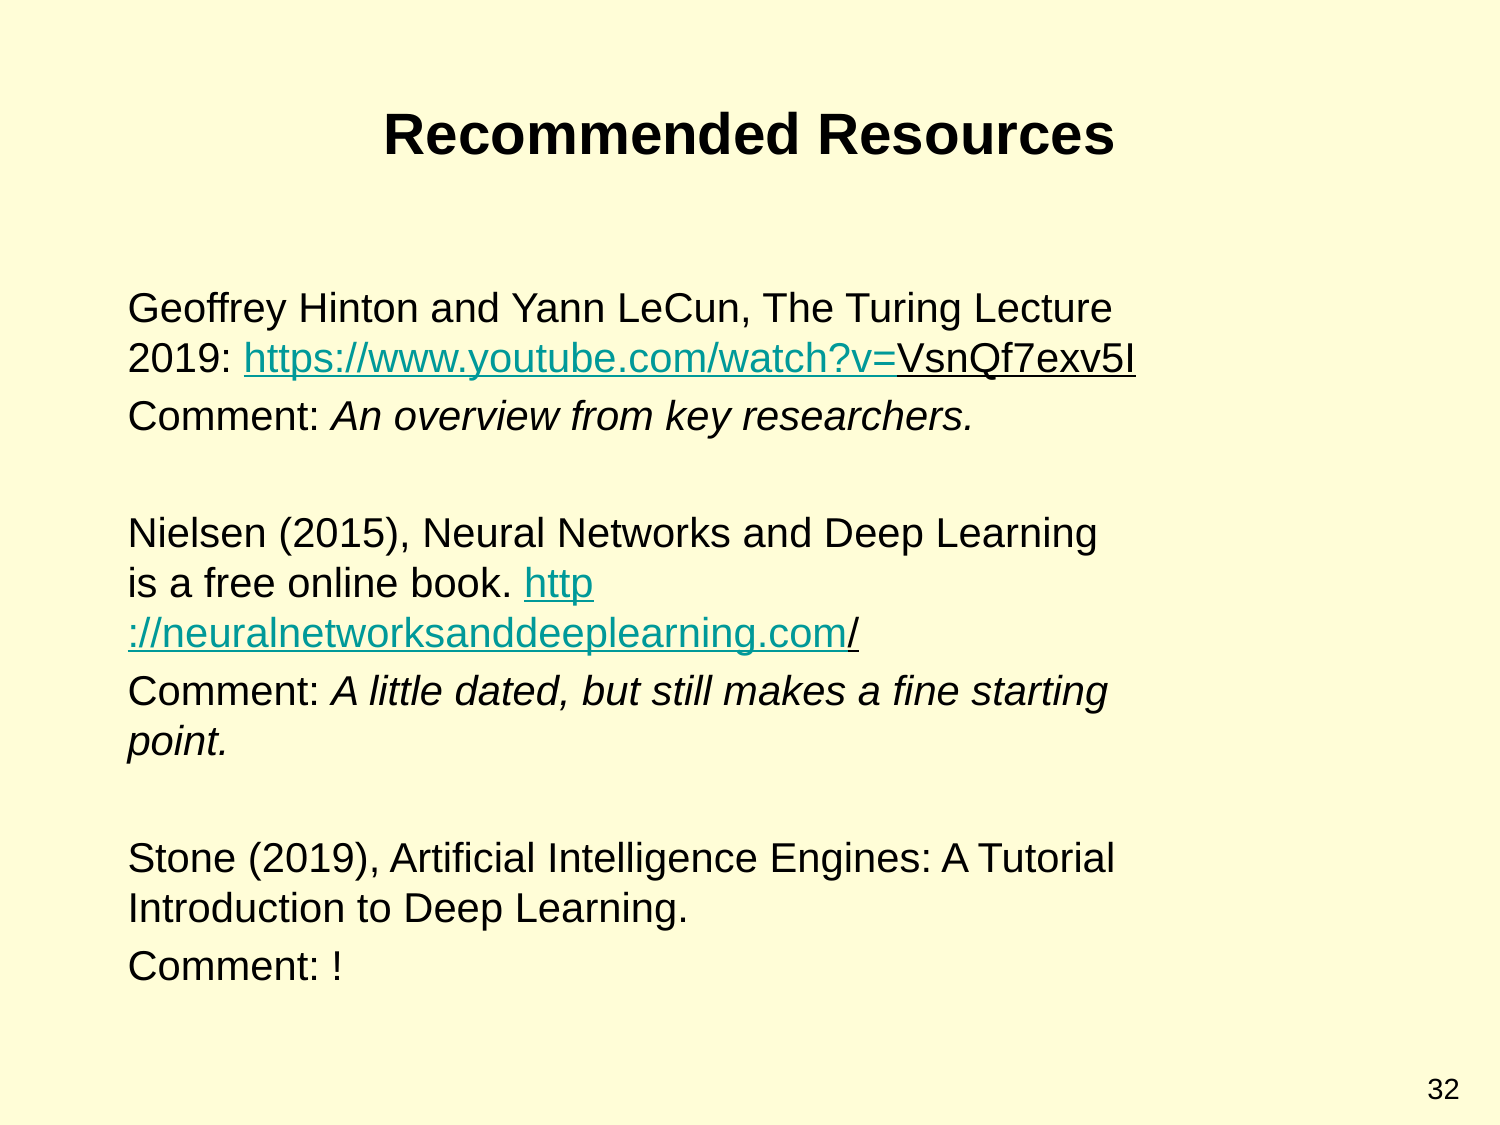

# Recommended Resources

Geoffrey Hinton and Yann LeCun, The Turing Lecture 2019: https://www.youtube.com/watch?v=VsnQf7exv5I
Comment: An overview from key researchers.

Nielsen (2015), Neural Networks and Deep Learning is a free online book. http://neuralnetworksanddeeplearning.com/
Comment: A little dated, but still makes a fine starting point.

Stone (2019), Artificial Intelligence Engines: A Tutorial Introduction to Deep Learning.
Comment: !

32